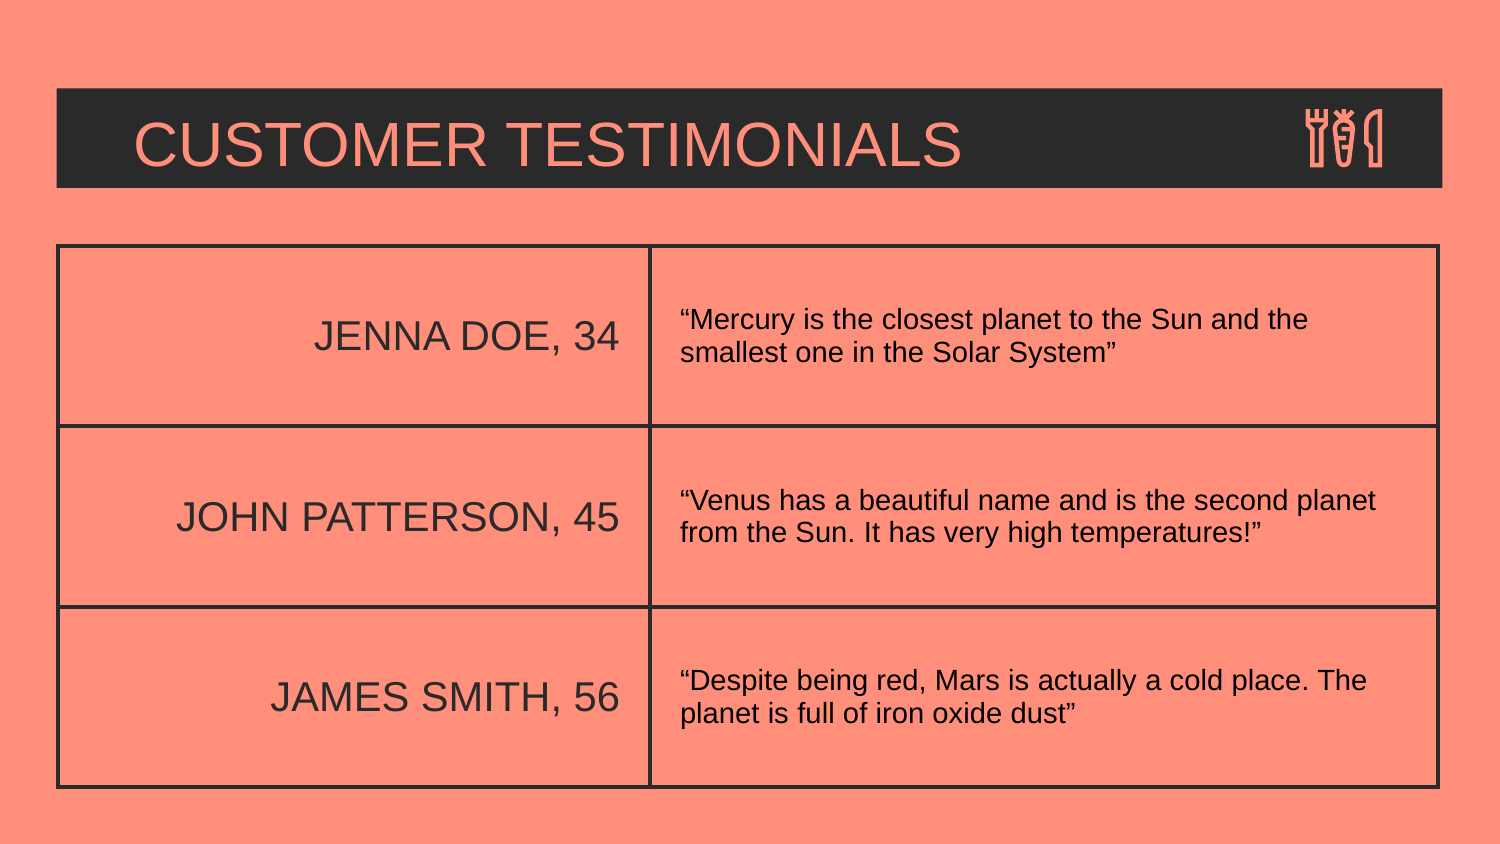

# CUSTOMER TESTIMONIALS

| JENNA DOE, 34 | “Mercury is the closest planet to the Sun and the smallest one in the Solar System” |
| --- | --- |
| JOHN PATTERSON, 45 | “Venus has a beautiful name and is the second planet from the Sun. It has very high temperatures!” |
| JAMES SMITH, 56 | “Despite being red, Mars is actually a cold place. The planet is full of iron oxide dust” |